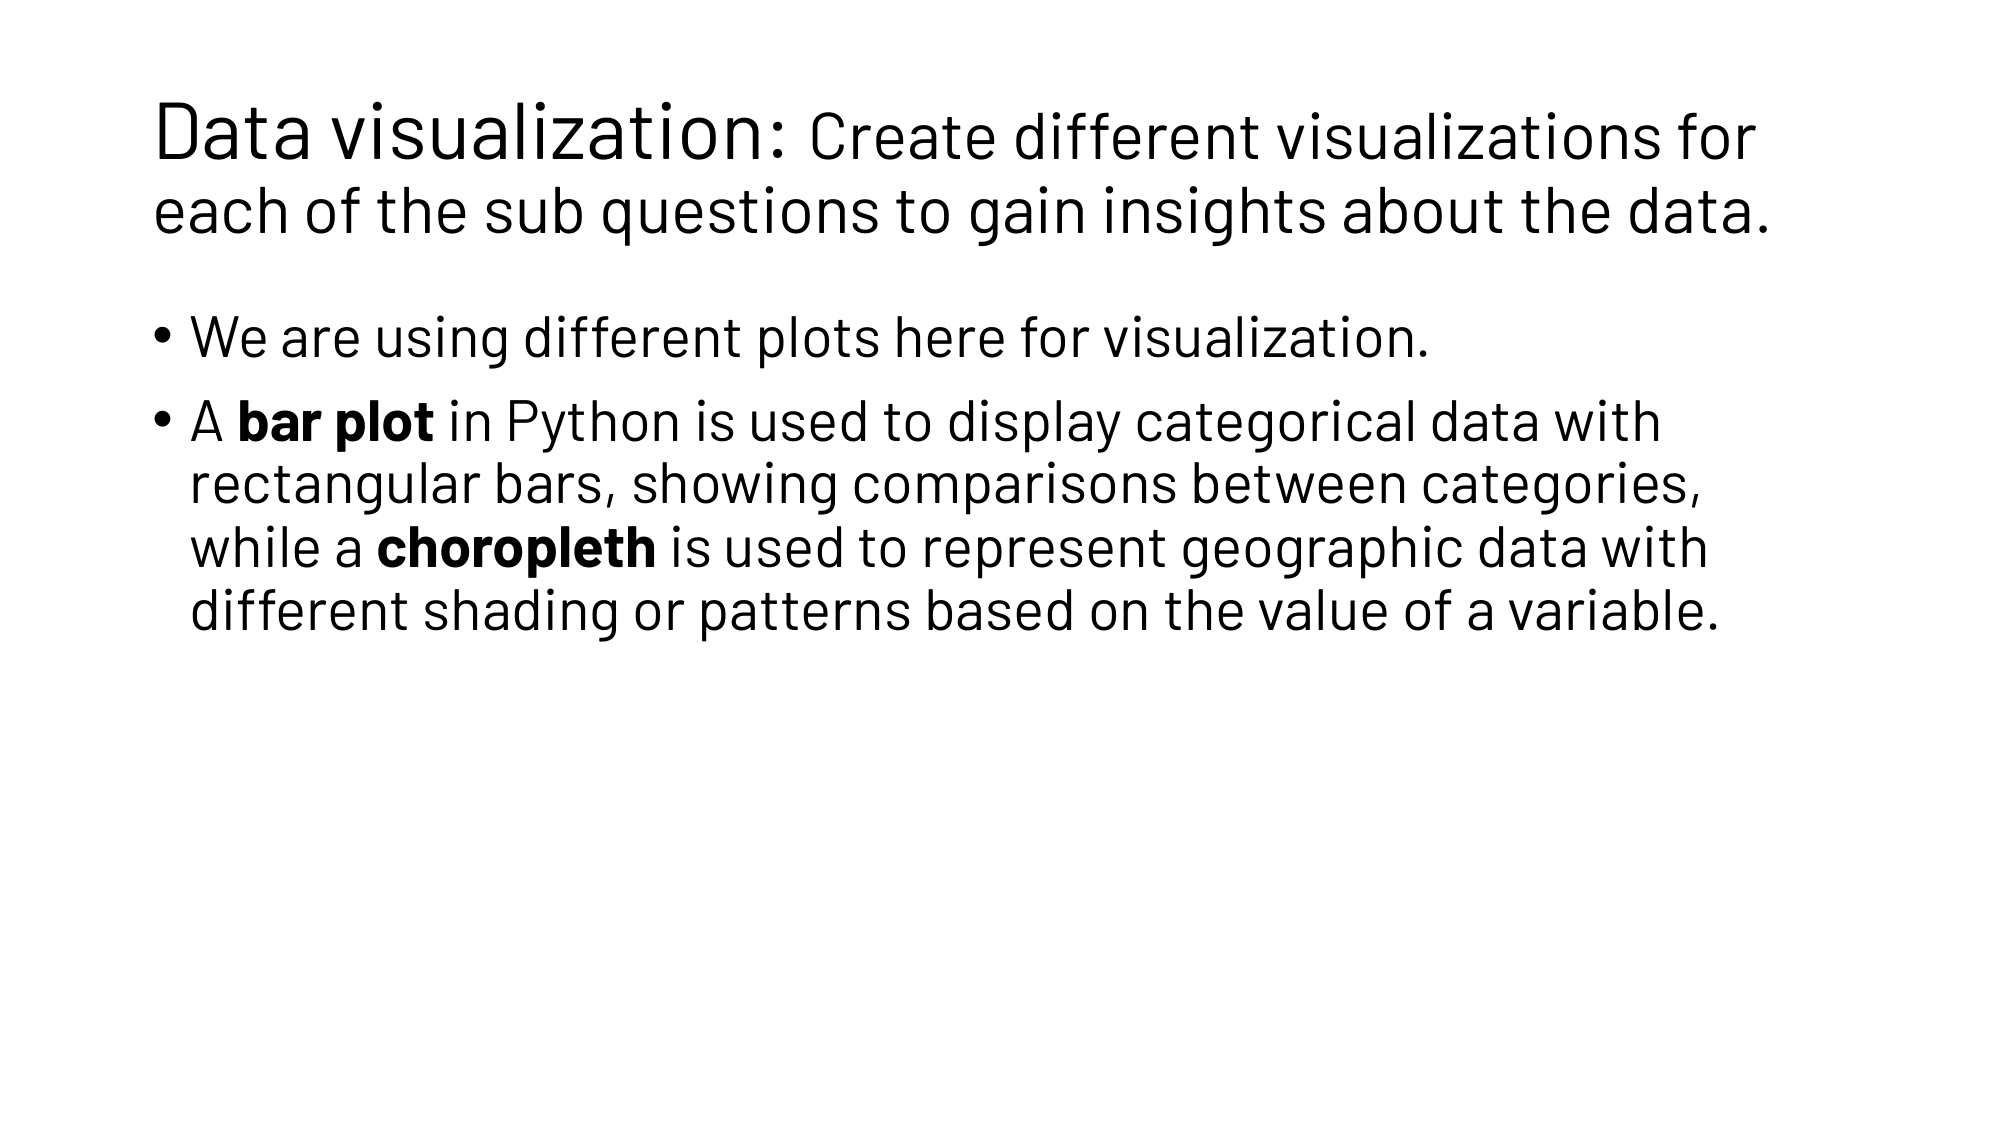

# Data visualization: Create different visualizations for each of the sub questions to gain insights about the data.
We are using different plots here for visualization.
A bar plot in Python is used to display categorical data with rectangular bars, showing comparisons between categories, while a choropleth is used to represent geographic data with different shading or patterns based on the value of a variable.